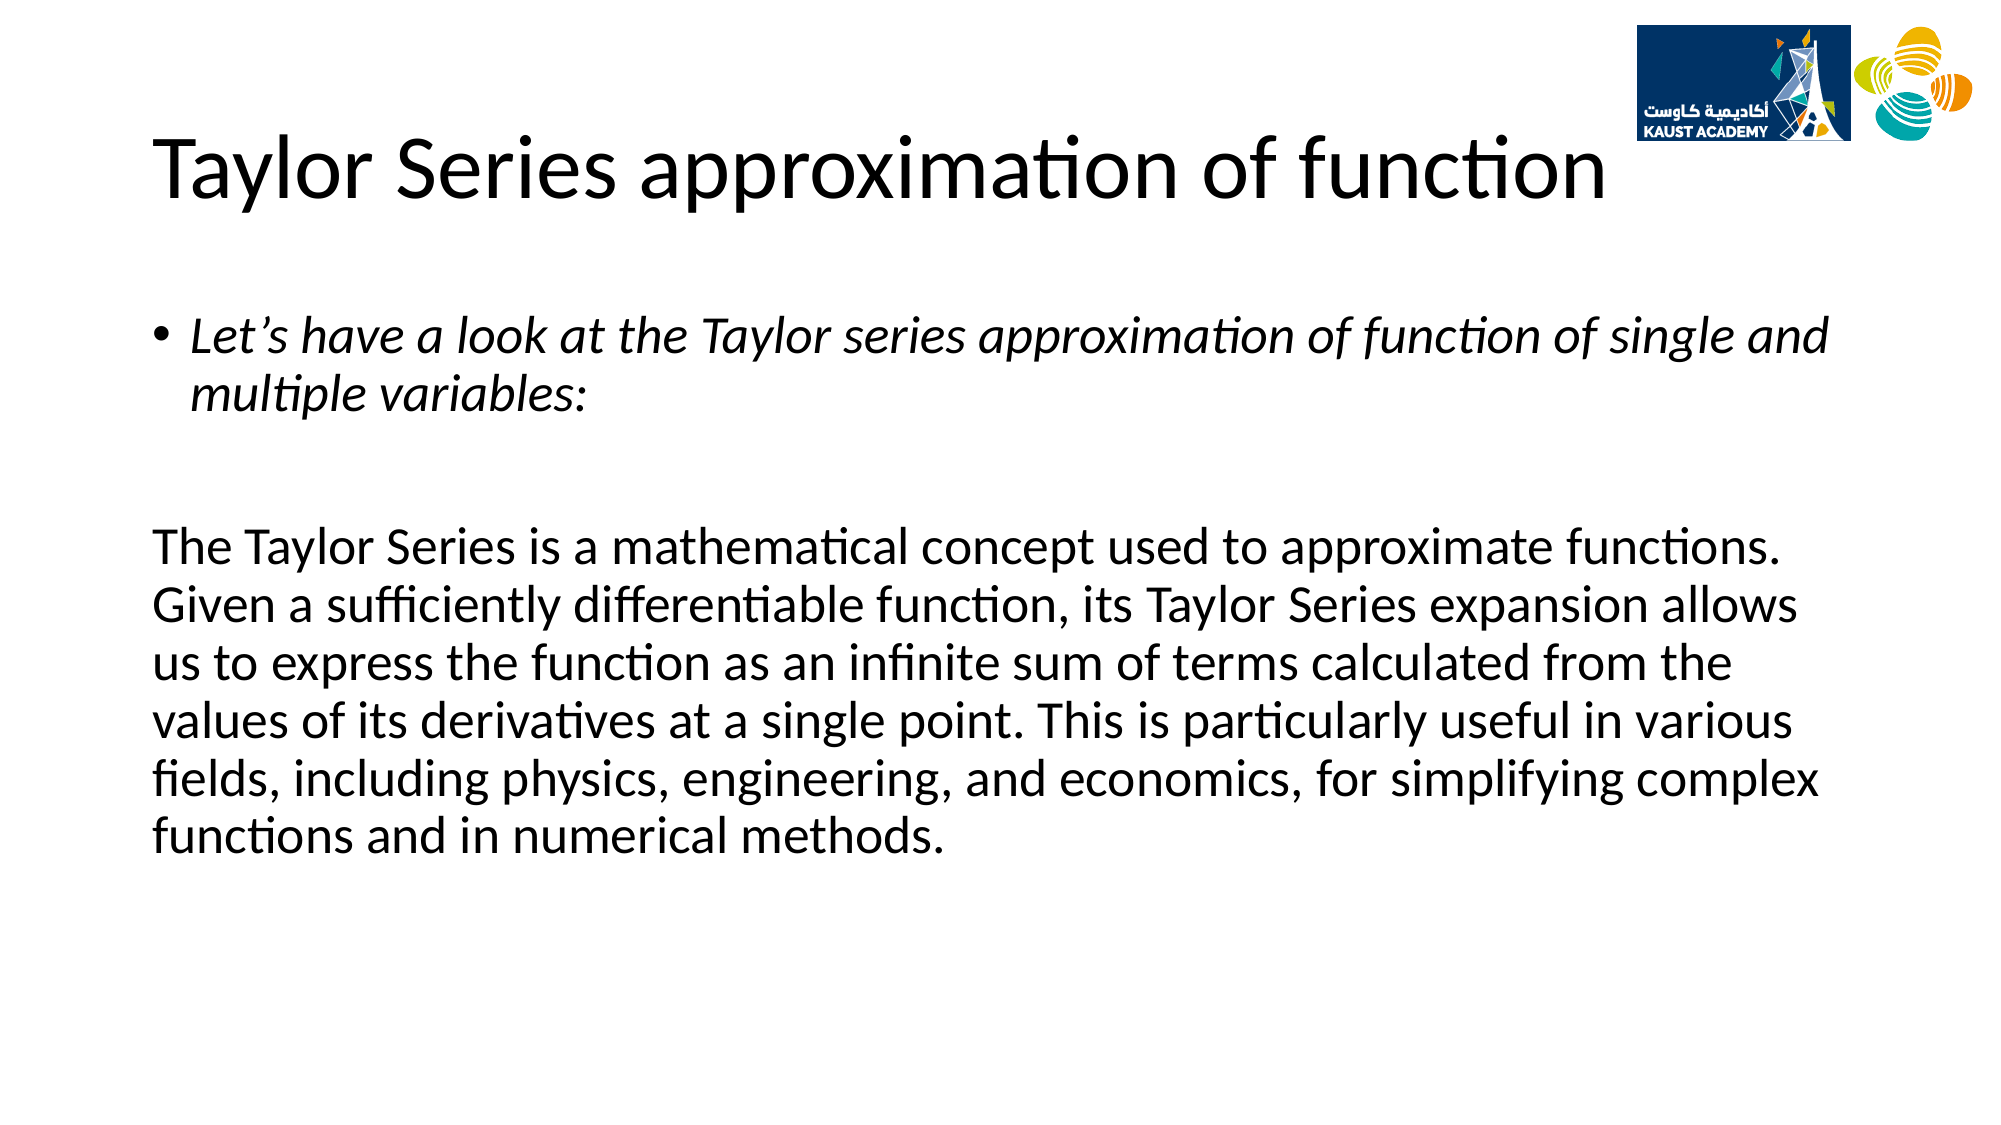

# Taylor Series approximation of function
Let’s have a look at the Taylor series approximation of function of single and multiple variables:

The Taylor Series is a mathematical concept used to approximate functions. Given a sufficiently differentiable function, its Taylor Series expansion allows us to express the function as an infinite sum of terms calculated from the values of its derivatives at a single point. This is particularly useful in various fields, including physics, engineering, and economics, for simplifying complex functions and in numerical methods.